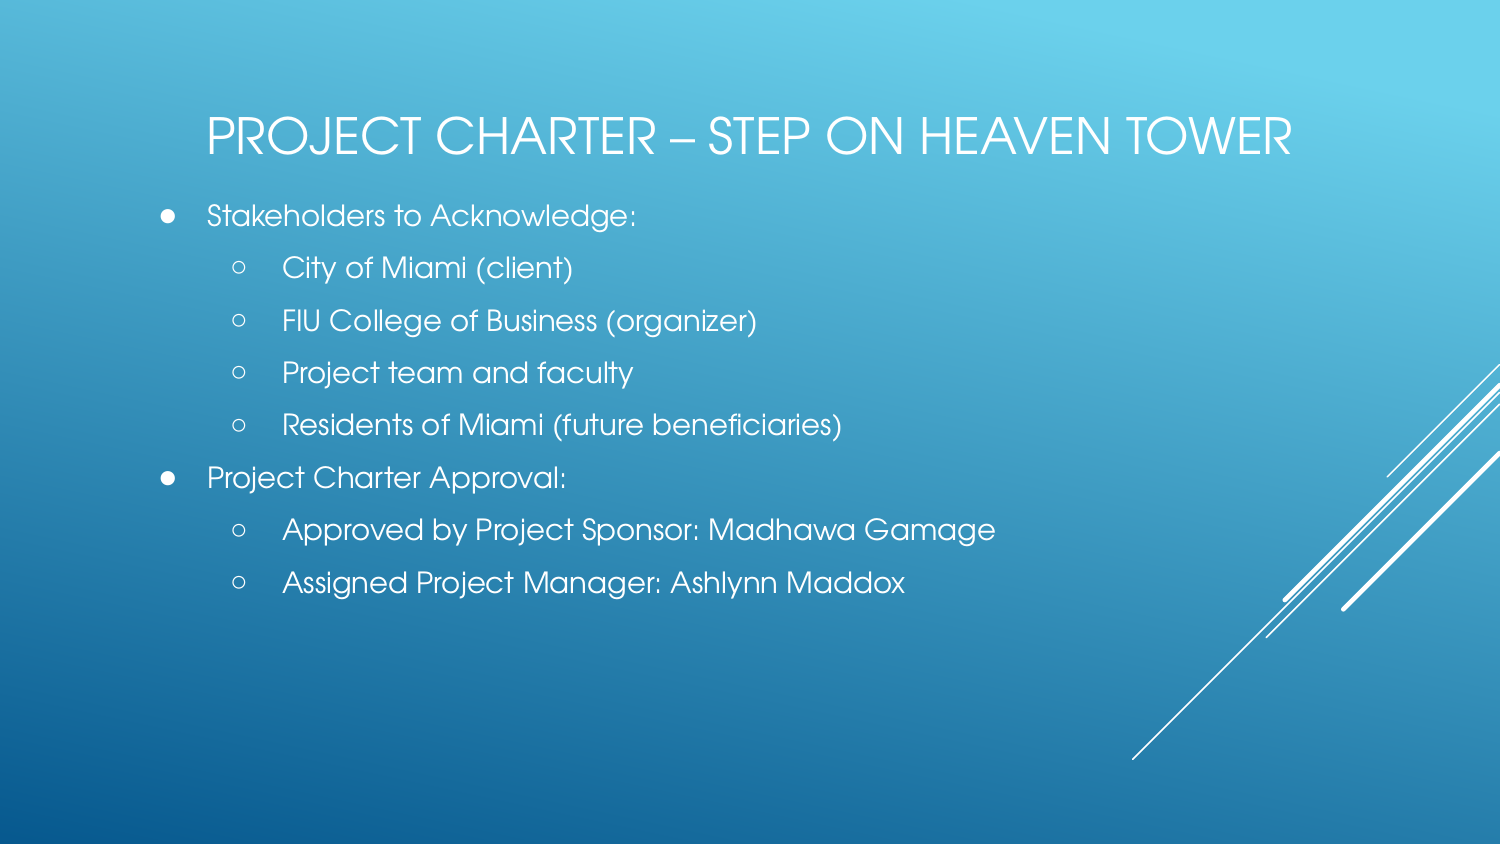

# Project Charter – Step on Heaven Tower
Stakeholders to Acknowledge:
City of Miami (client)
FIU College of Business (organizer)
Project team and faculty
Residents of Miami (future beneficiaries)
Project Charter Approval:
Approved by Project Sponsor: Madhawa Gamage
Assigned Project Manager: Ashlynn Maddox